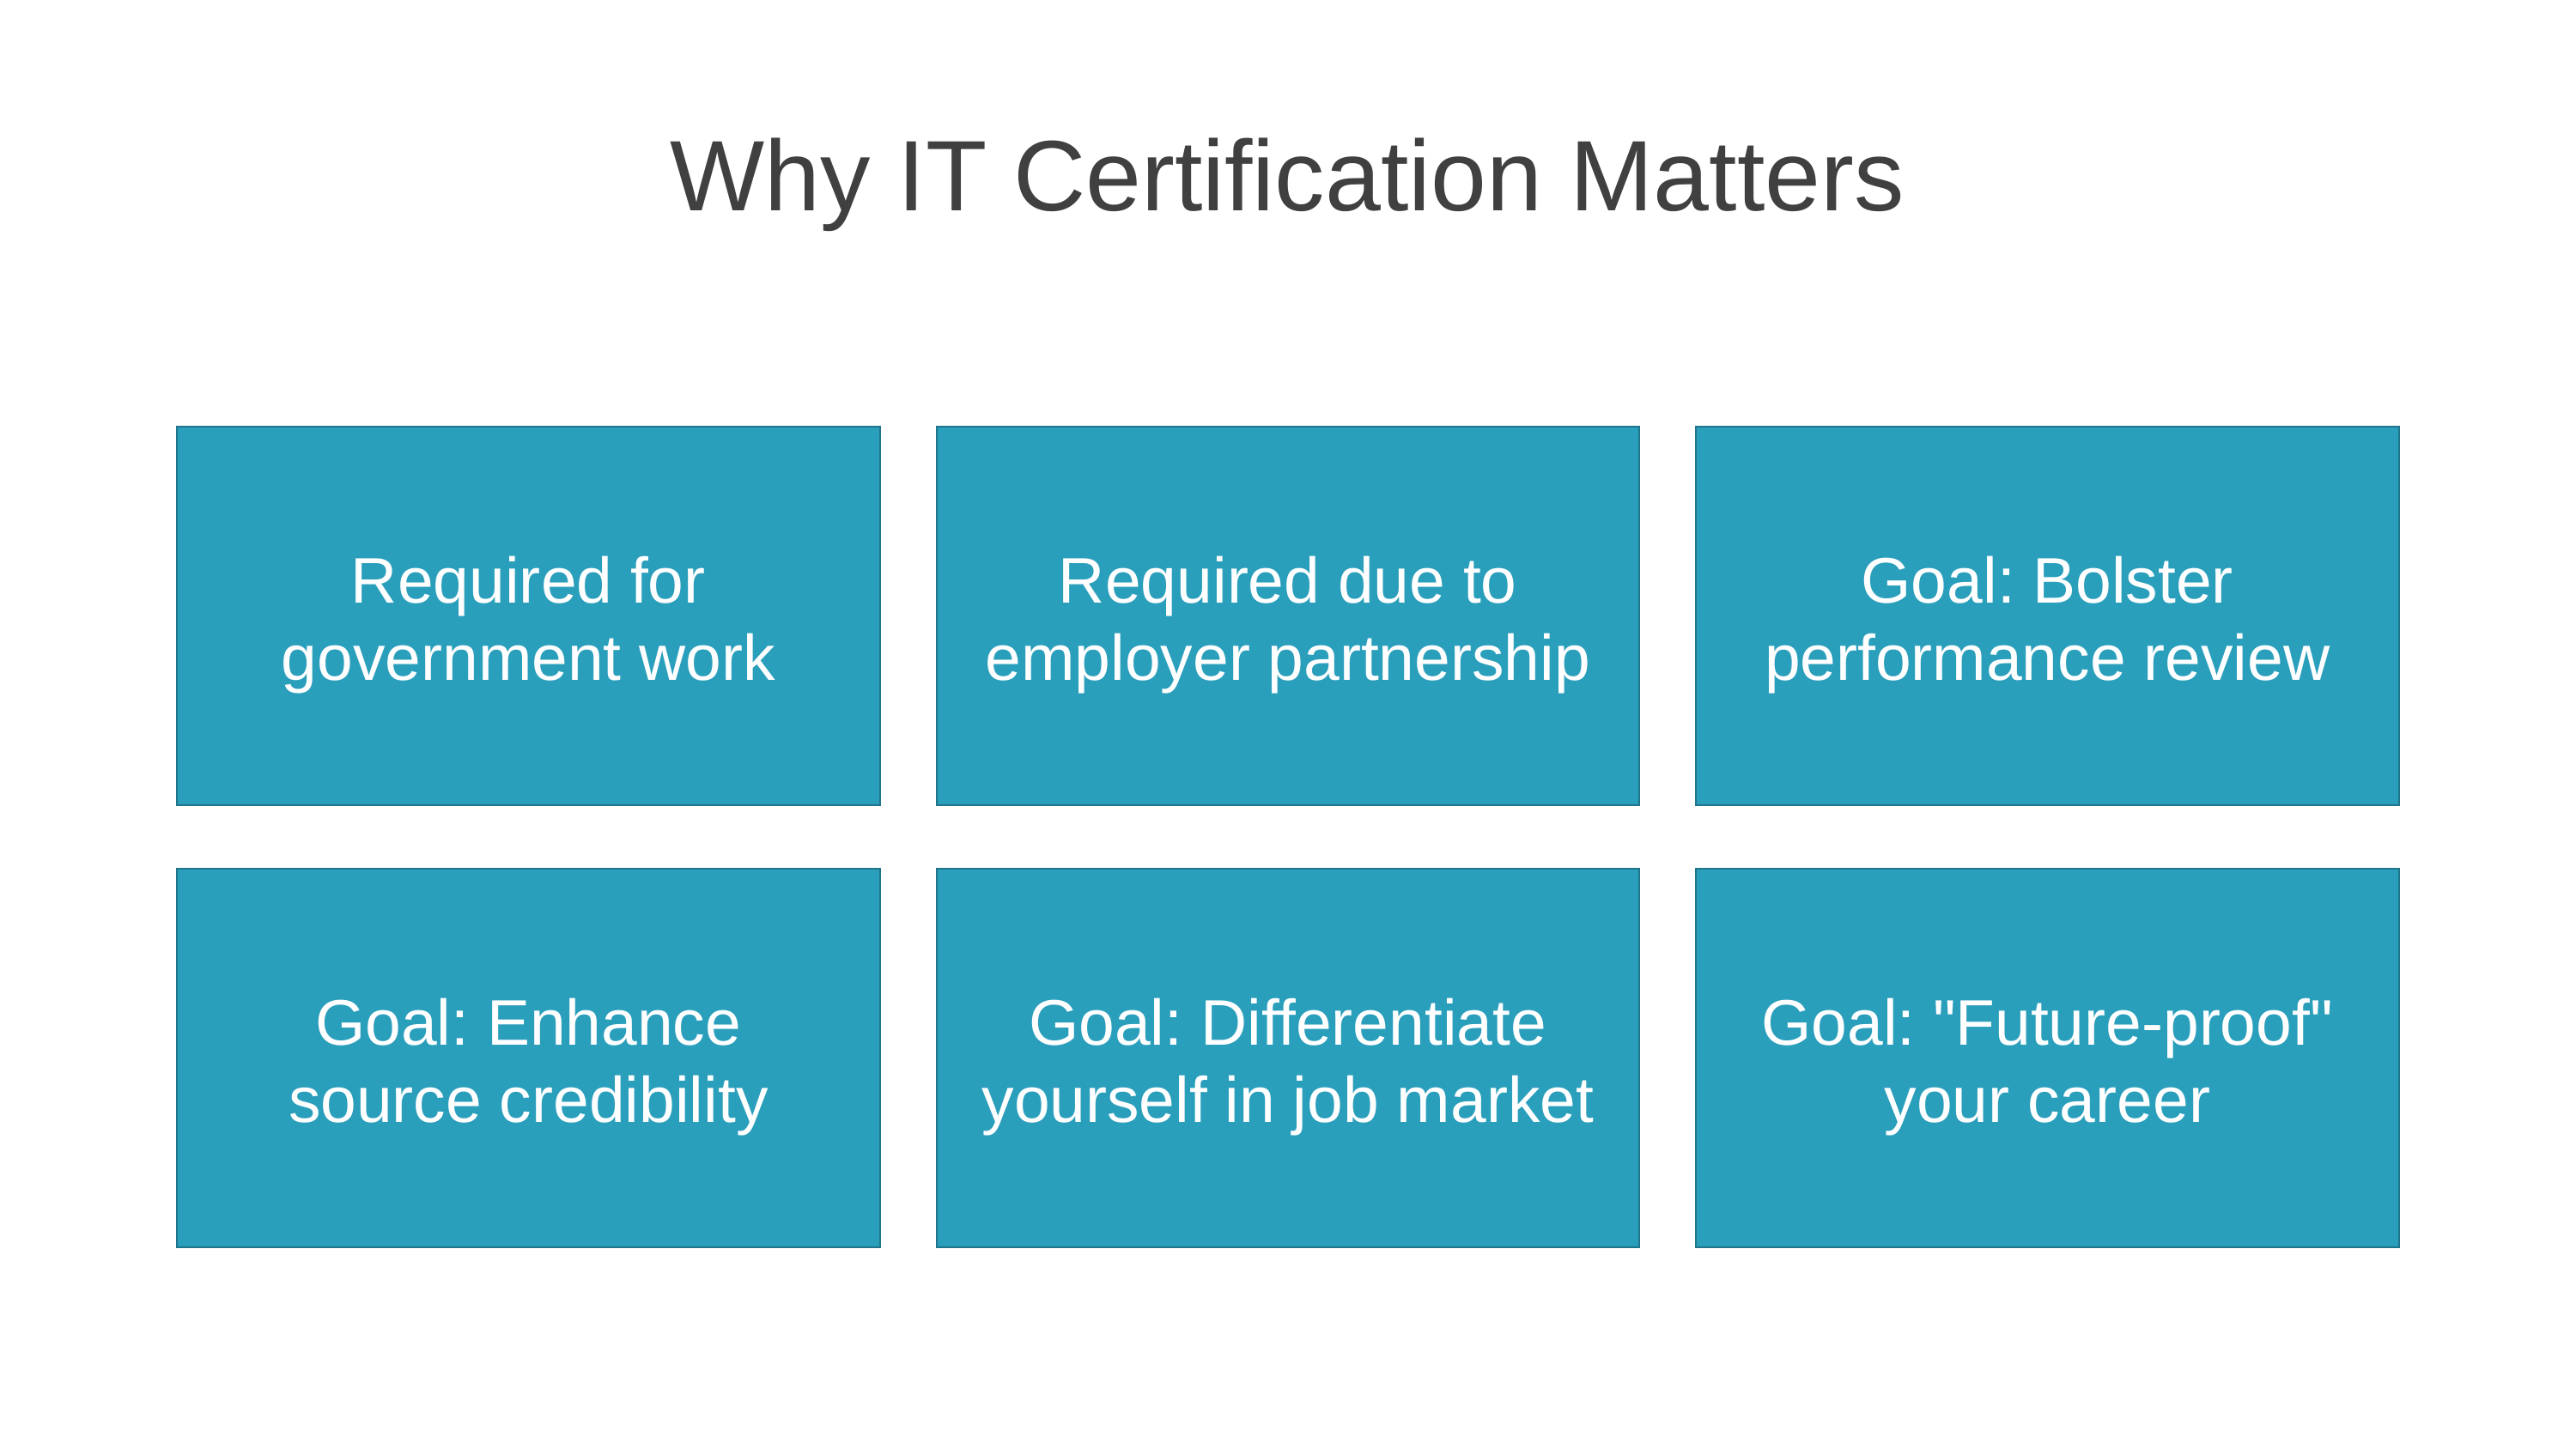

# Why IT Certification Matters
Required for government work
Required due to employer partnership
Goal: Bolster performance review
Goal: Enhance source credibility
Goal: Differentiate yourself in job market
Goal: "Future-proof" your career